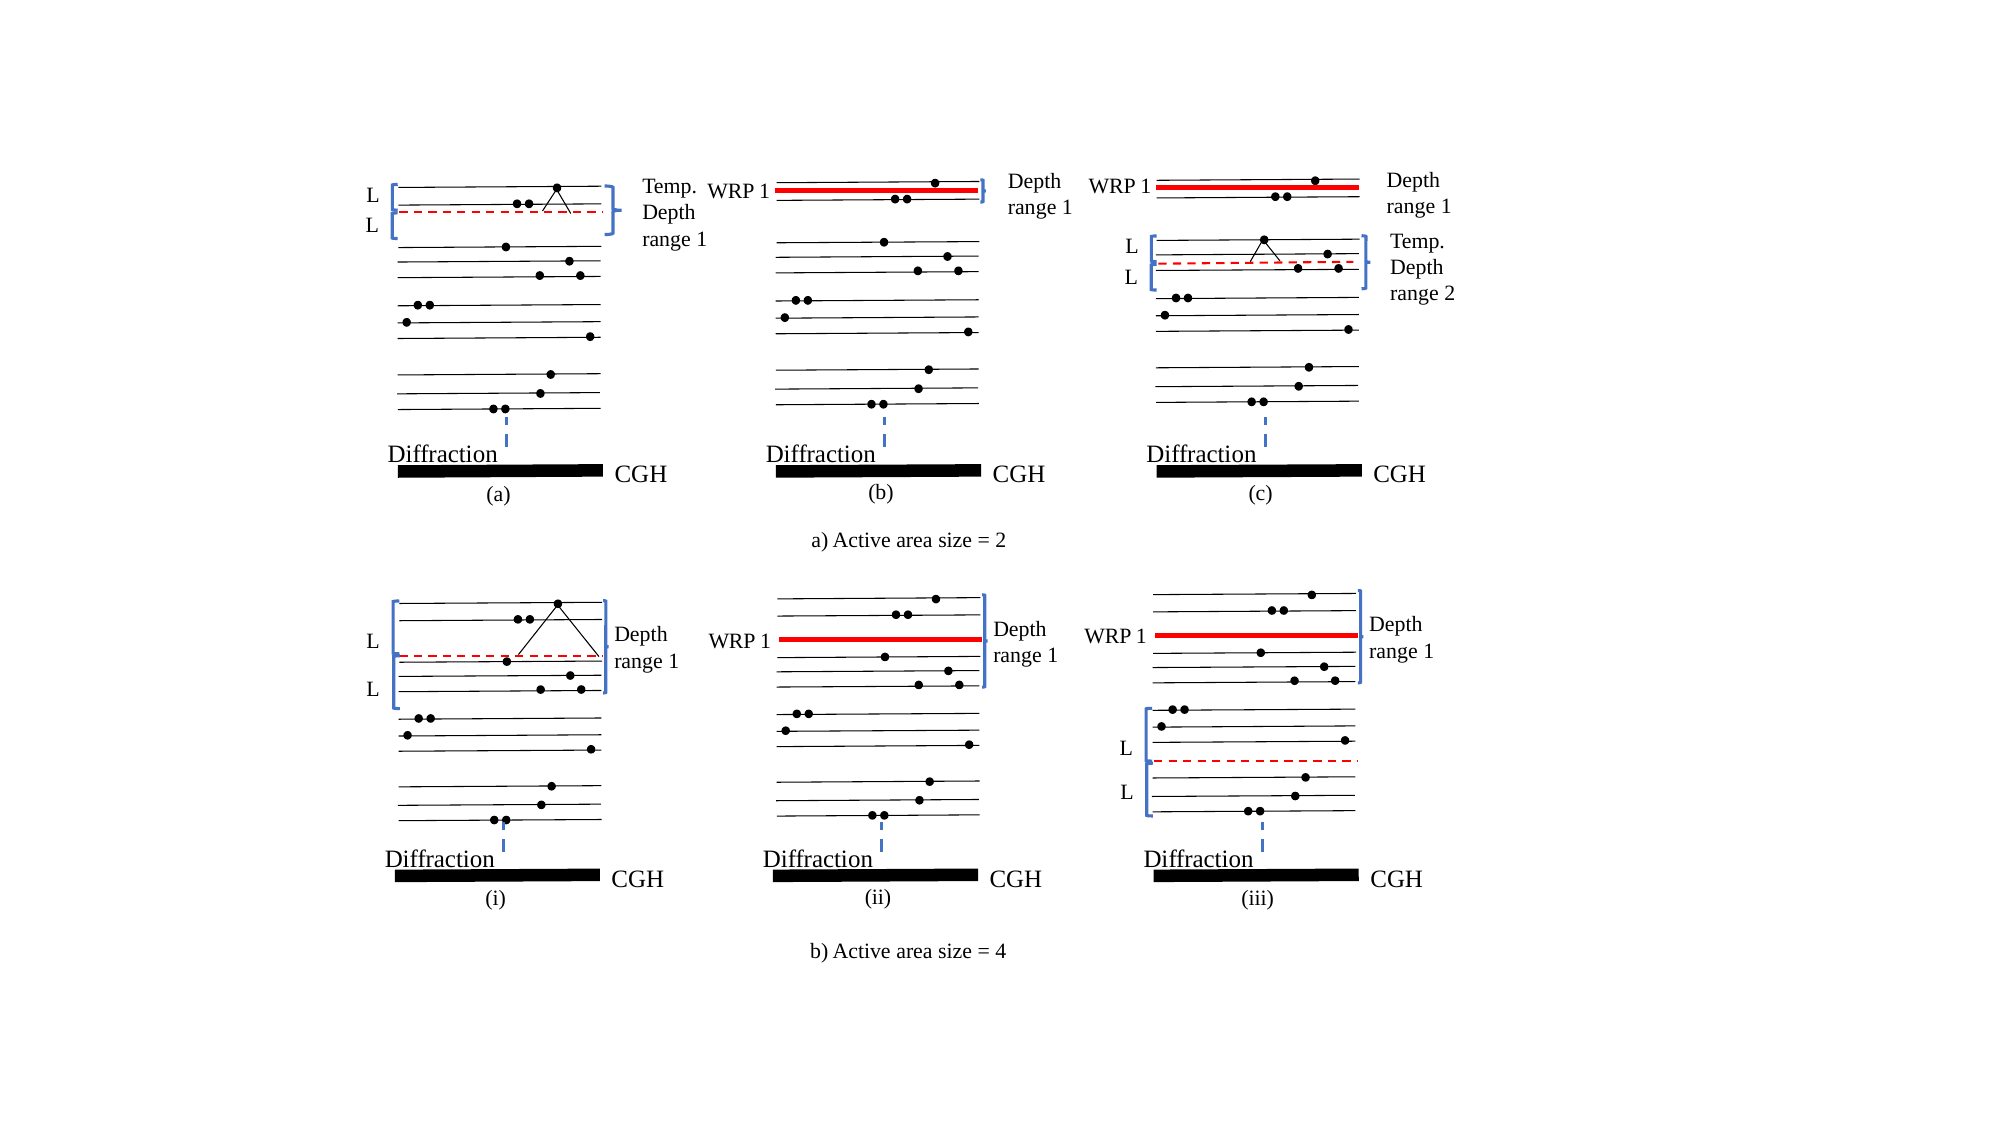

Depth range 1
Depth range 1
Temp. Depth range 1
WRP 1
WRP 1

L

L

Temp. Depth range 2
L

L

Diffraction
Diffraction
Diffraction
CGH
CGH
CGH
(b)
(c)
(a)
a) Active area size = 2

Depth range 1

Depth range 1

Depth range 1
WRP 1
WRP 1
L

L

L

L

Diffraction
Diffraction
Diffraction
CGH
CGH
CGH
(ii)
(iii)
(i)
b) Active area size = 4